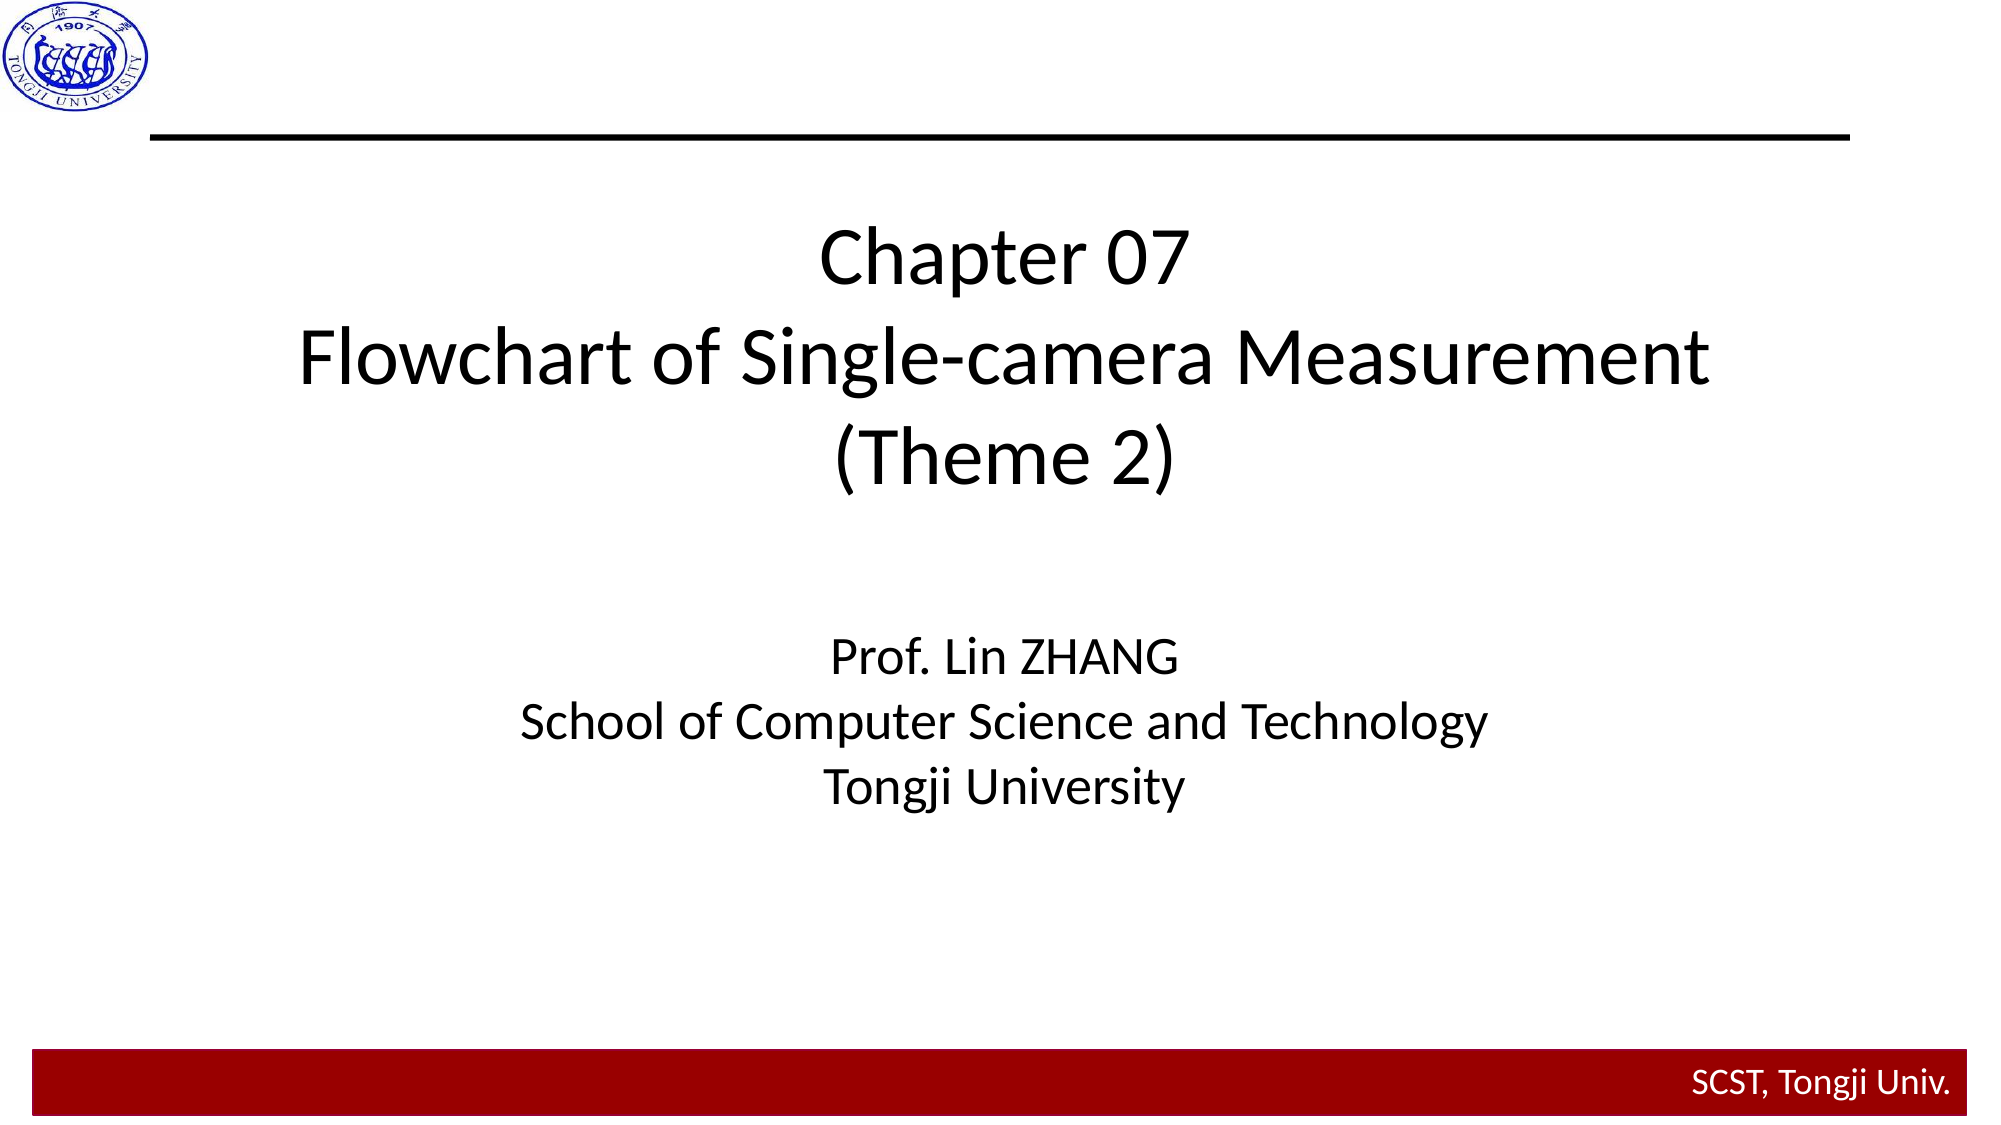

Chapter 07
Flowchart of Single-camera Measurement
(Theme 2)
Prof. Lin ZHANG
School of Computer Science and Technology
Tongji University